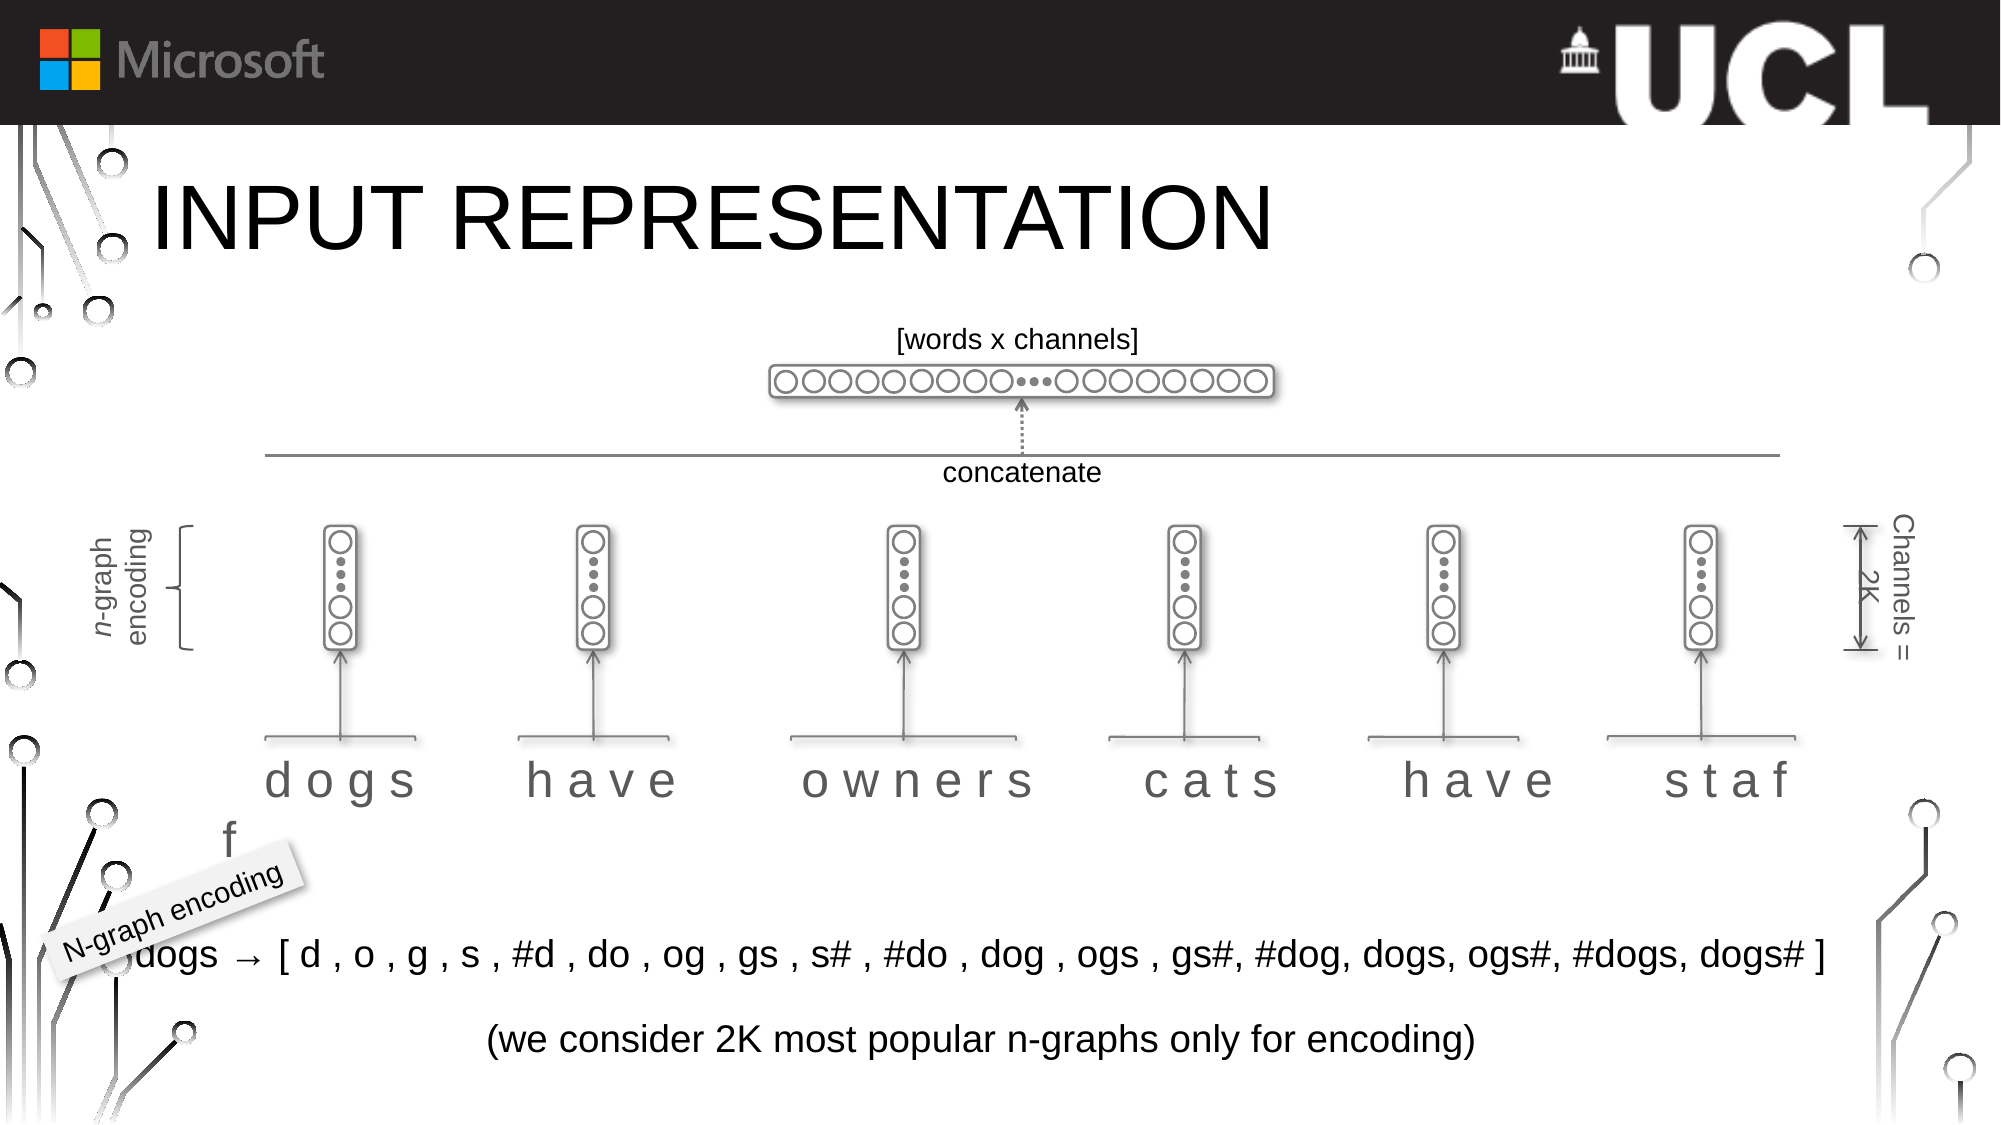

# Input representation
[words x channels]

concatenate
Channels = 2K

n-graph encoding

   d o g s        h a v e         o w n e r s        c a t s         h a v e        s t a f f
N-graph encoding
dogs → [ d , o , g , s , #d , do , og , gs , s# , #do , dog , ogs , gs#, #dog, dogs, ogs#, #dogs, dogs# ]
(we consider 2K most popular n-graphs only for encoding)